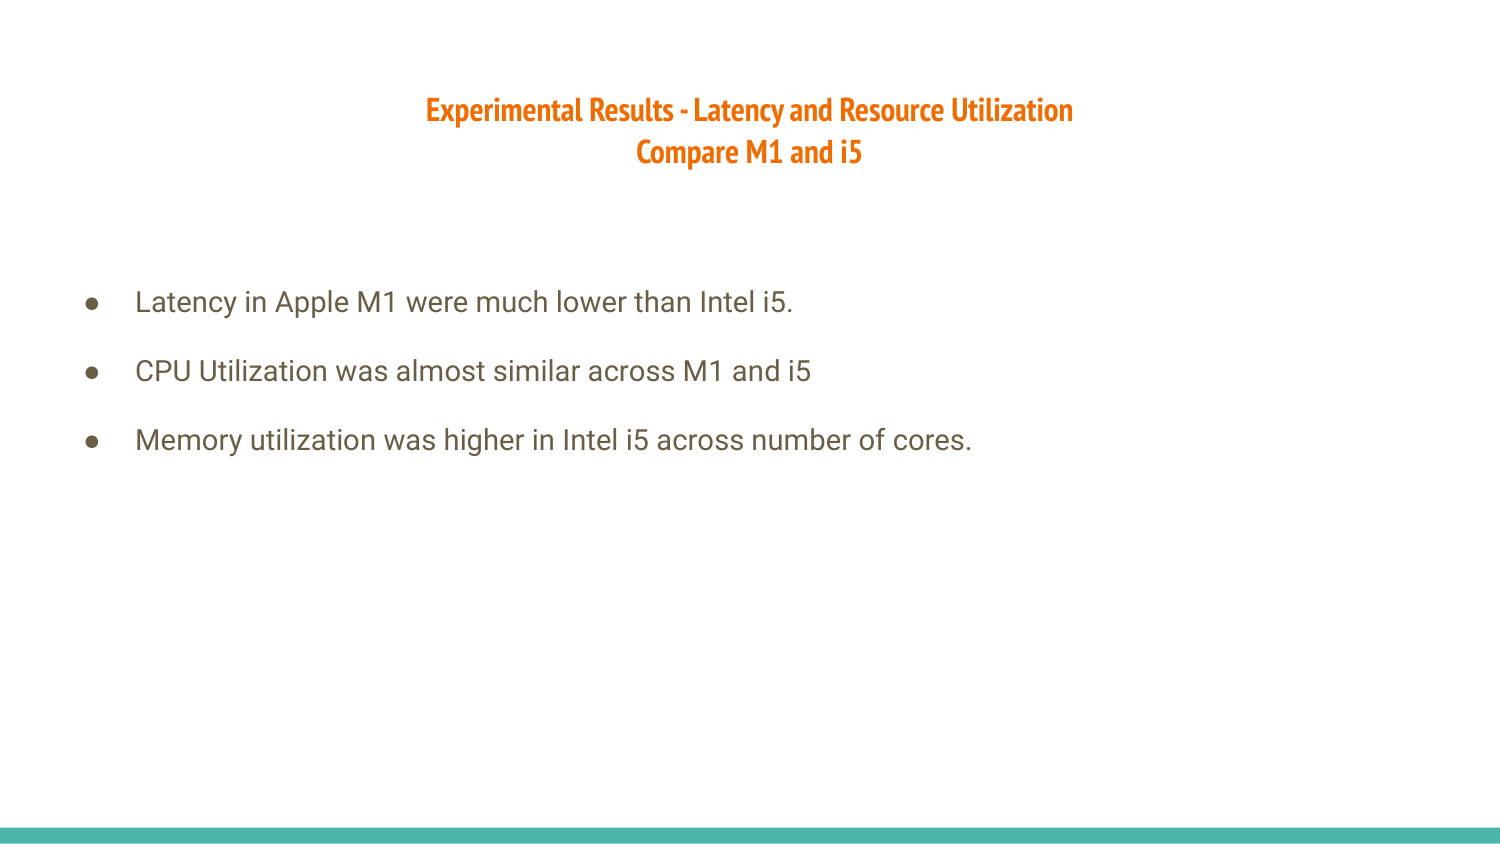

# Experimental Results - Latency and Resource Utilization
Compare M1 and i5

Latency in Apple M1 were much lower than Intel i5.
CPU Utilization was almost similar across M1 and i5
Memory utilization was higher in Intel i5 across number of cores.